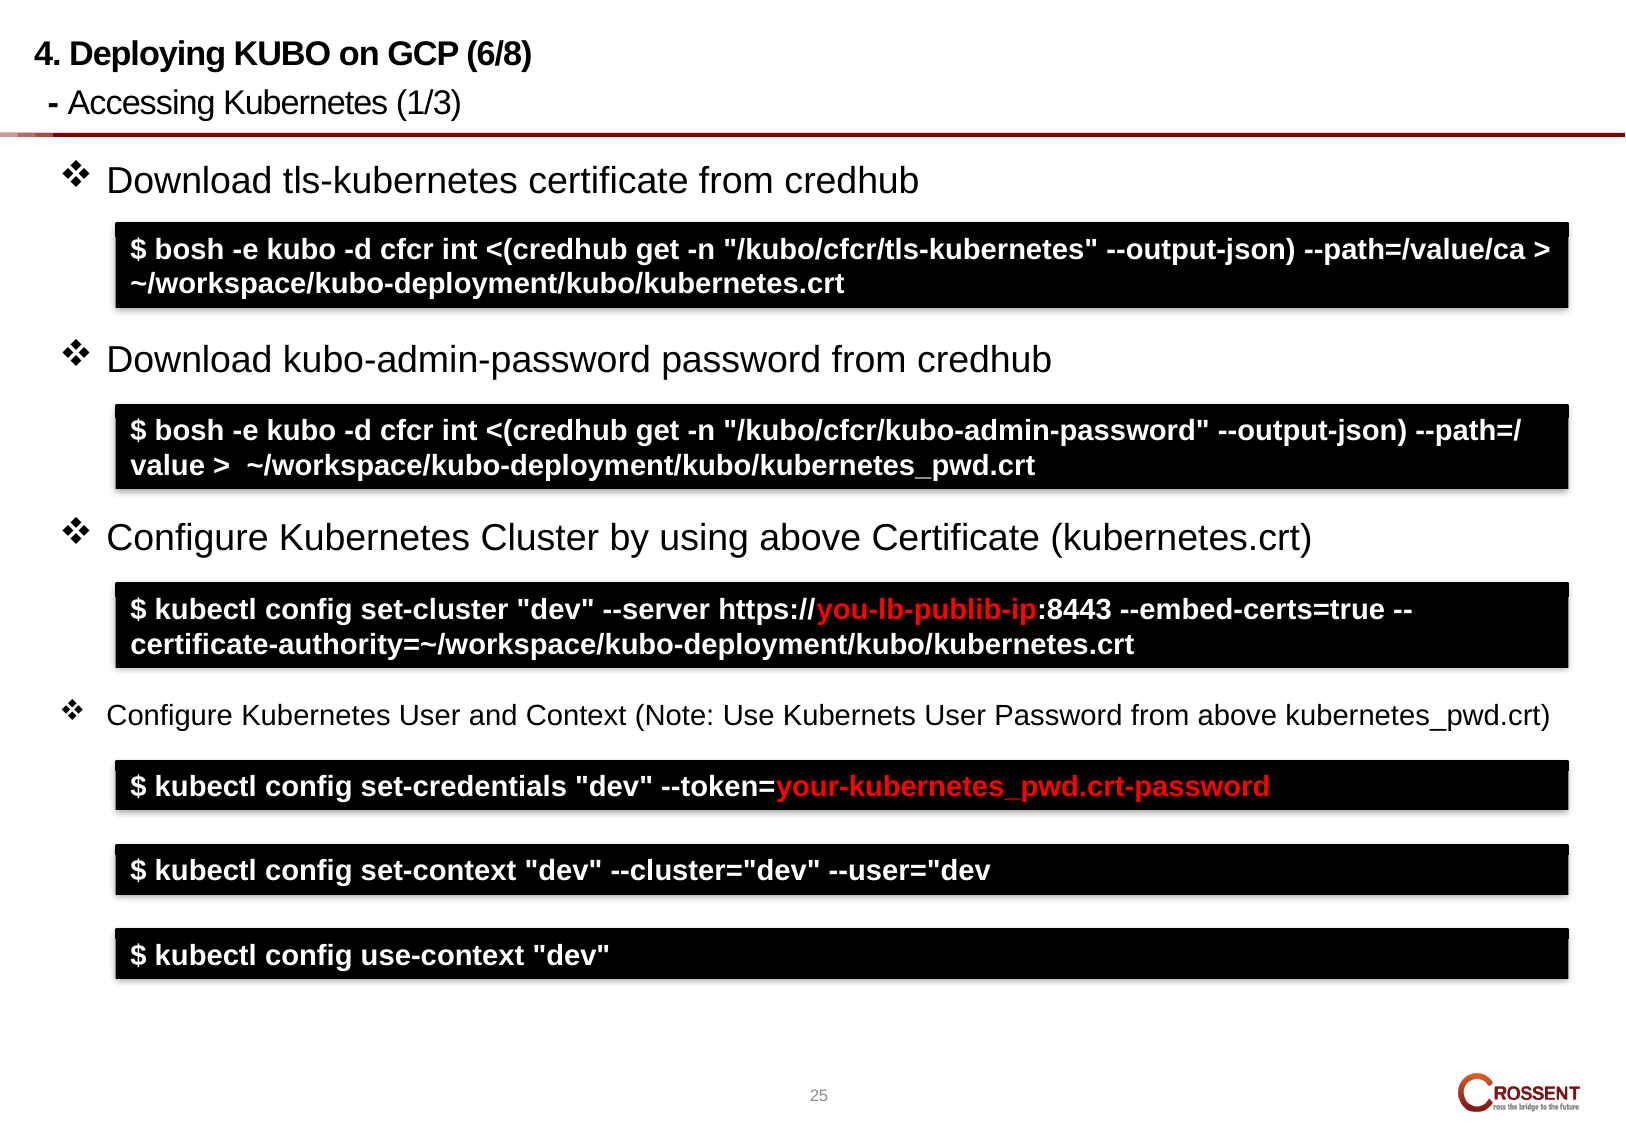

# 4. Deploying KUBO on GCP (6/8) - Accessing Kubernetes (1/3)
Download tls-kubernetes certificate from credhub
$ bosh -e kubo -d cfcr int <(credhub get -n "/kubo/cfcr/tls-kubernetes" --output-json) --path=/value/ca > ~/workspace/kubo-deployment/kubo/kubernetes.crt
Download kubo-admin-password password from credhub
$ bosh -e kubo -d cfcr int <(credhub get -n "/kubo/cfcr/kubo-admin-password" --output-json) --path=/value >  ~/workspace/kubo-deployment/kubo/kubernetes_pwd.crt
Configure Kubernetes Cluster by using above Certificate (kubernetes.crt)
$ kubectl config set-cluster "dev" --server https://you-lb-publib-ip:8443 --embed-certs=true --certificate-authority=~/workspace/kubo-deployment/kubo/kubernetes.crt
Configure Kubernetes User and Context (Note: Use Kubernets User Password from above kubernetes_pwd.crt)
$ kubectl config set-credentials "dev" --token=your-kubernetes_pwd.crt-password
$ kubectl config set-context "dev" --cluster="dev" --user="dev
$ kubectl config use-context "dev"